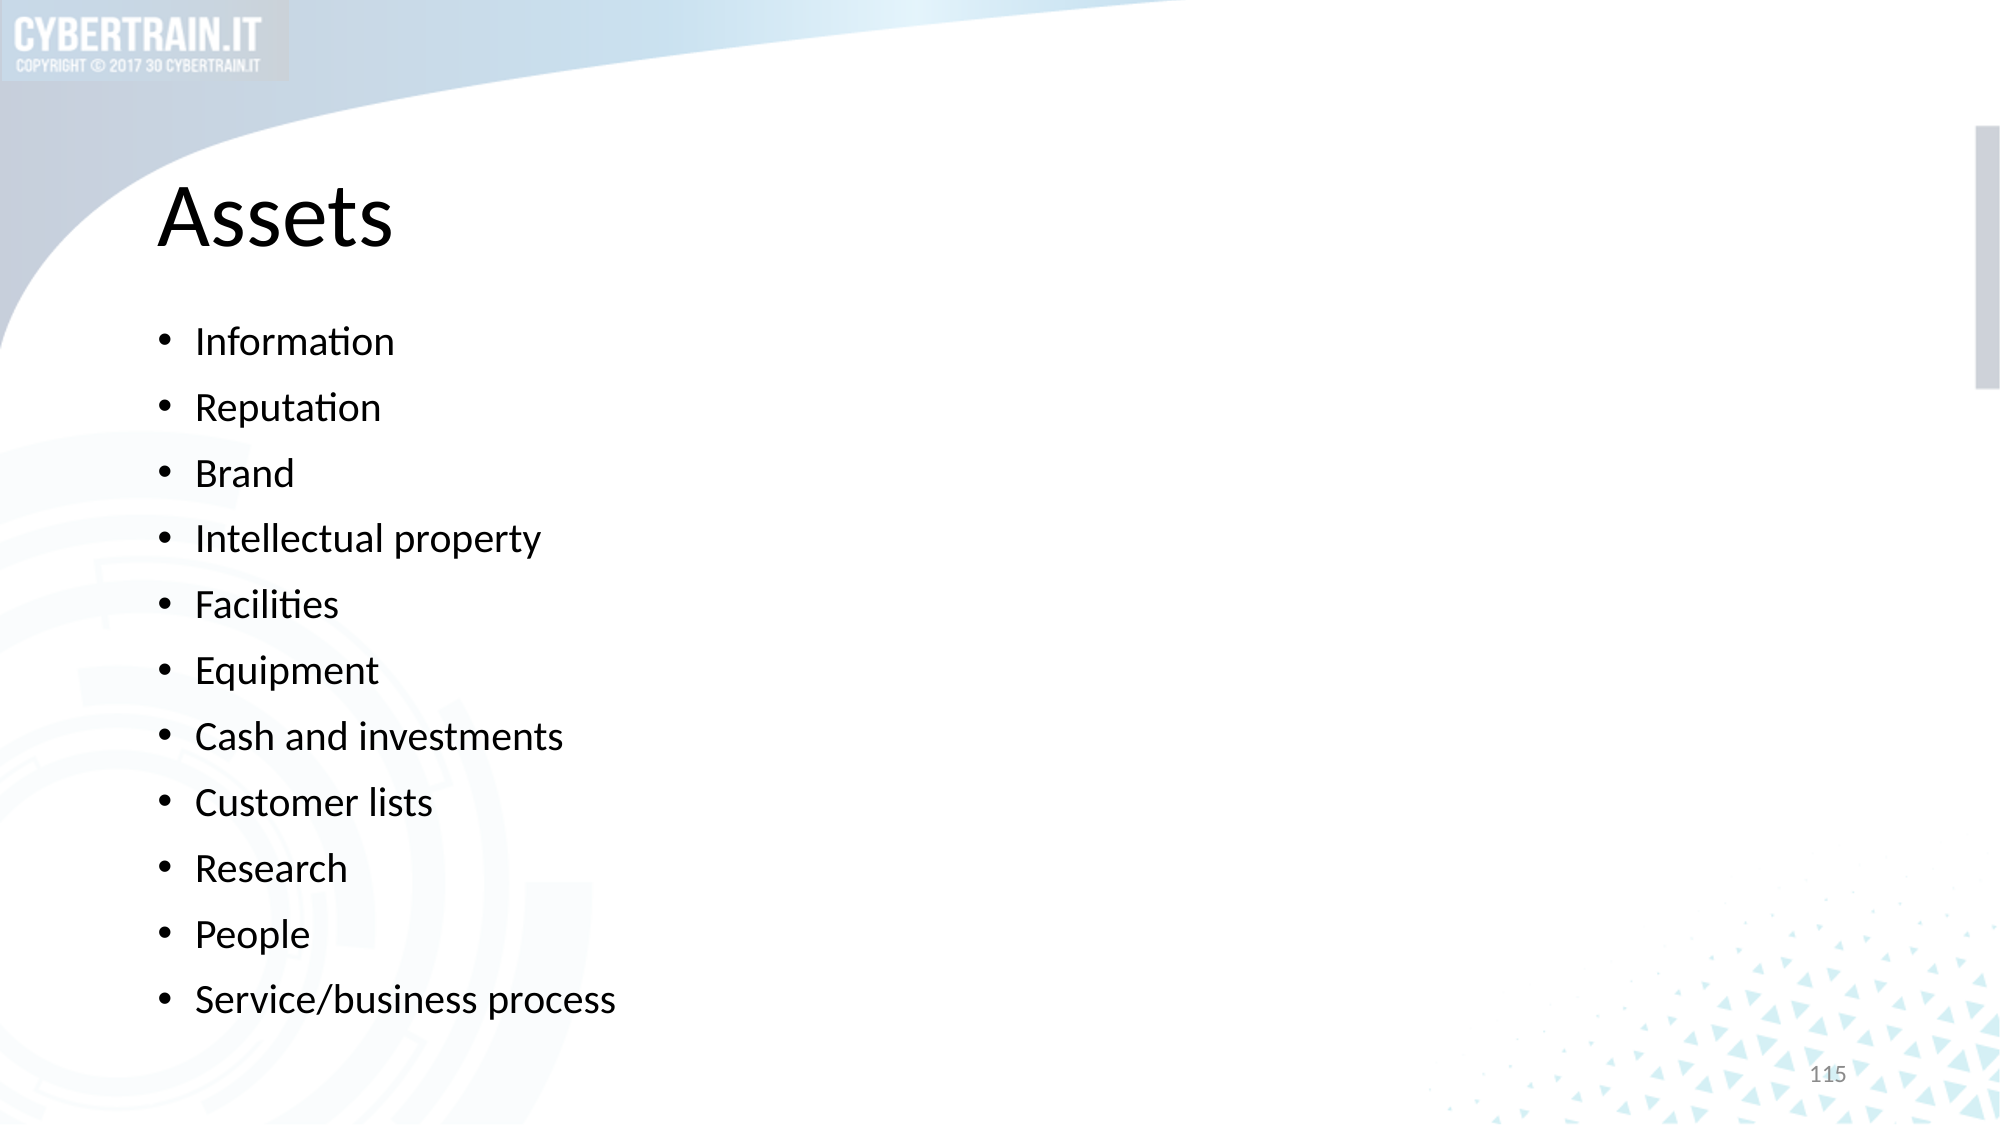

# Assets
Information
Reputation
Brand
Intellectual property
Facilities
Equipment
Cash and investments
Customer lists
Research
People
Service/business process

115